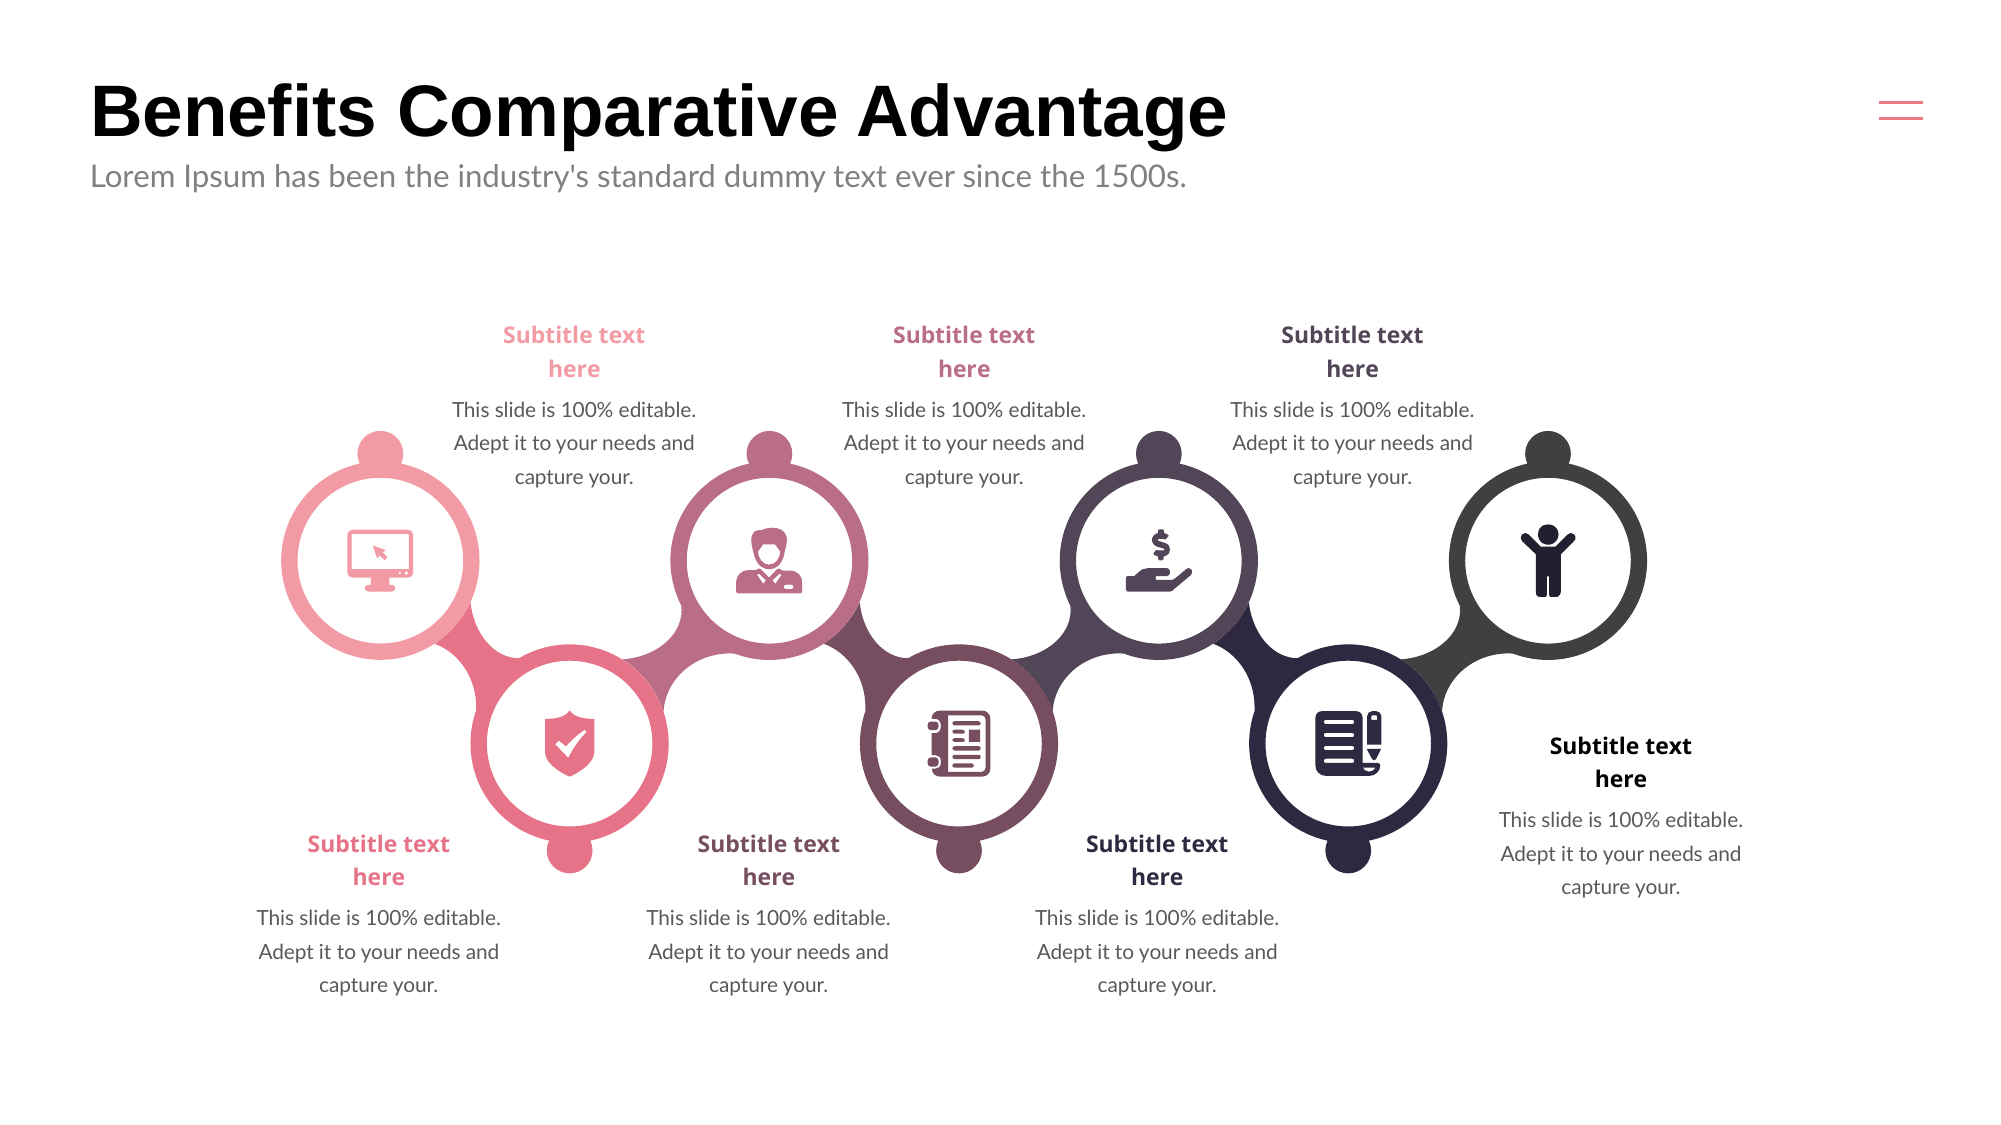

# Benefits Comparative Advantage
Lorem Ipsum has been the industry's standard dummy text ever since the 1500s.
Subtitle text
here
Subtitle text
here
Subtitle text
here
This slide is 100% editable. Adept it to your needs and capture your.
This slide is 100% editable. Adept it to your needs and capture your.
This slide is 100% editable. Adept it to your needs and capture your.
3
5
7
1

Subtitle text
here
This slide is 100% editable. Adept it to your needs and capture your.
Subtitle text
here
Subtitle text
here
Subtitle text
here
4
2
6
This slide is 100% editable. Adept it to your needs and capture your.
This slide is 100% editable. Adept it to your needs and capture your.
This slide is 100% editable. Adept it to your needs and capture your.